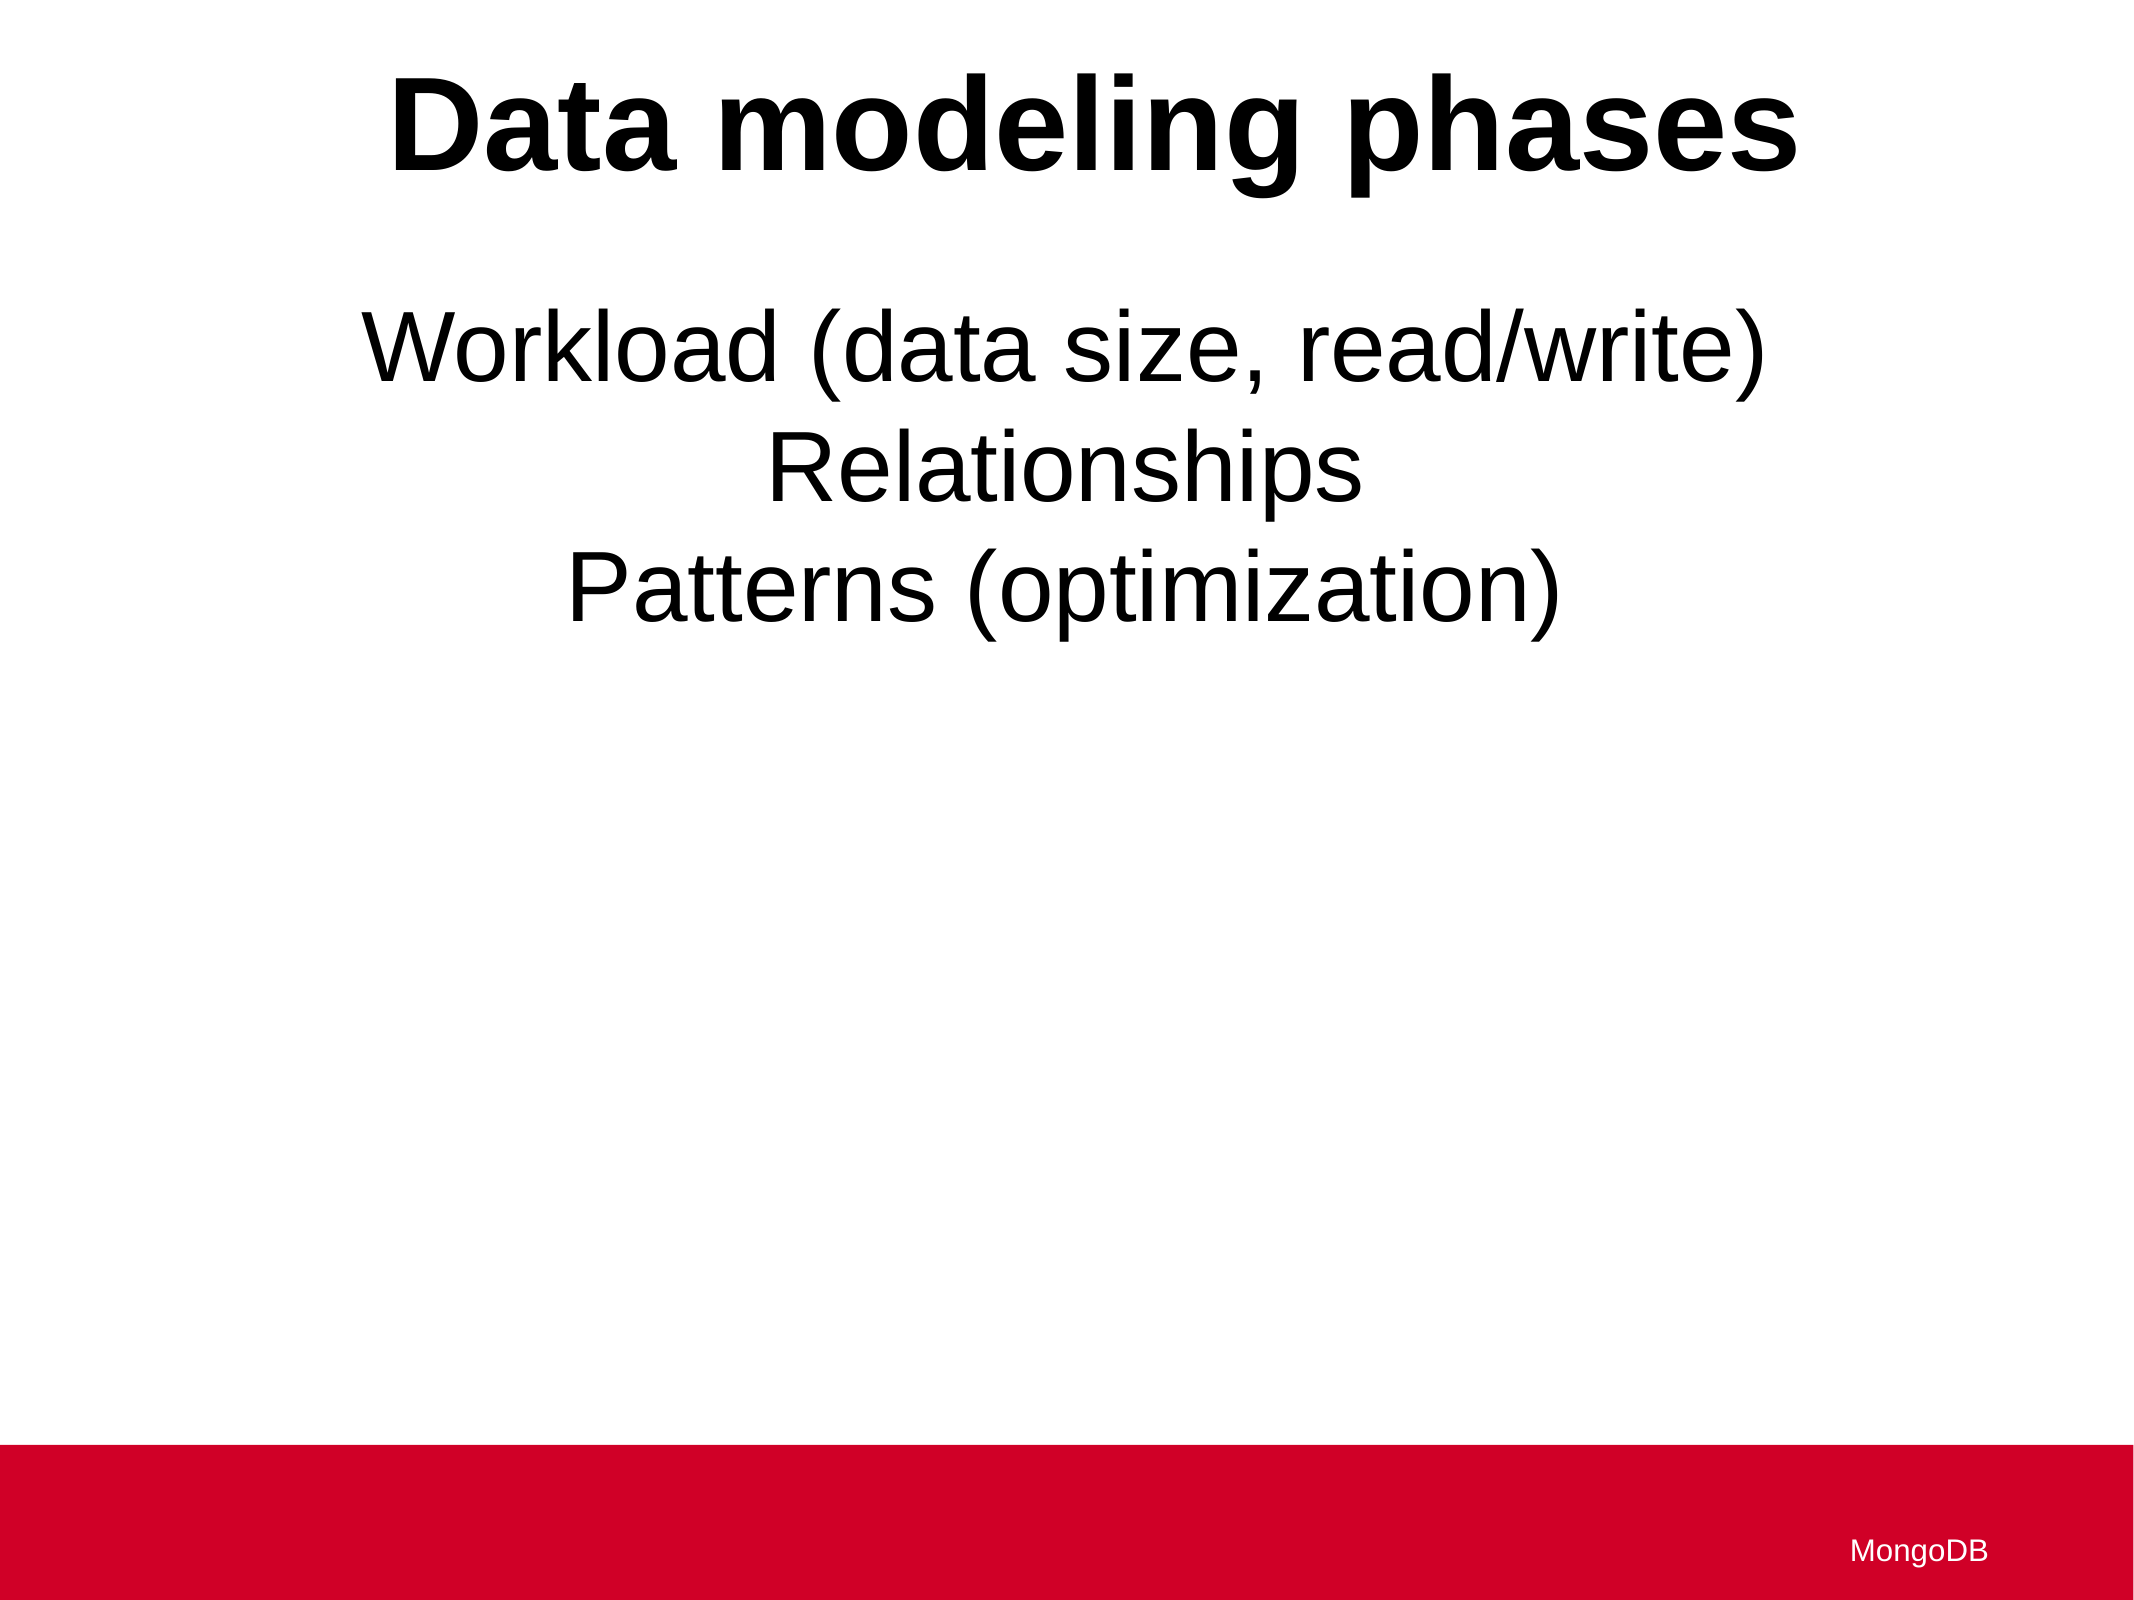

Data modeling phases
Workload (data size, read/write)
Relationships
Patterns (optimization)
51